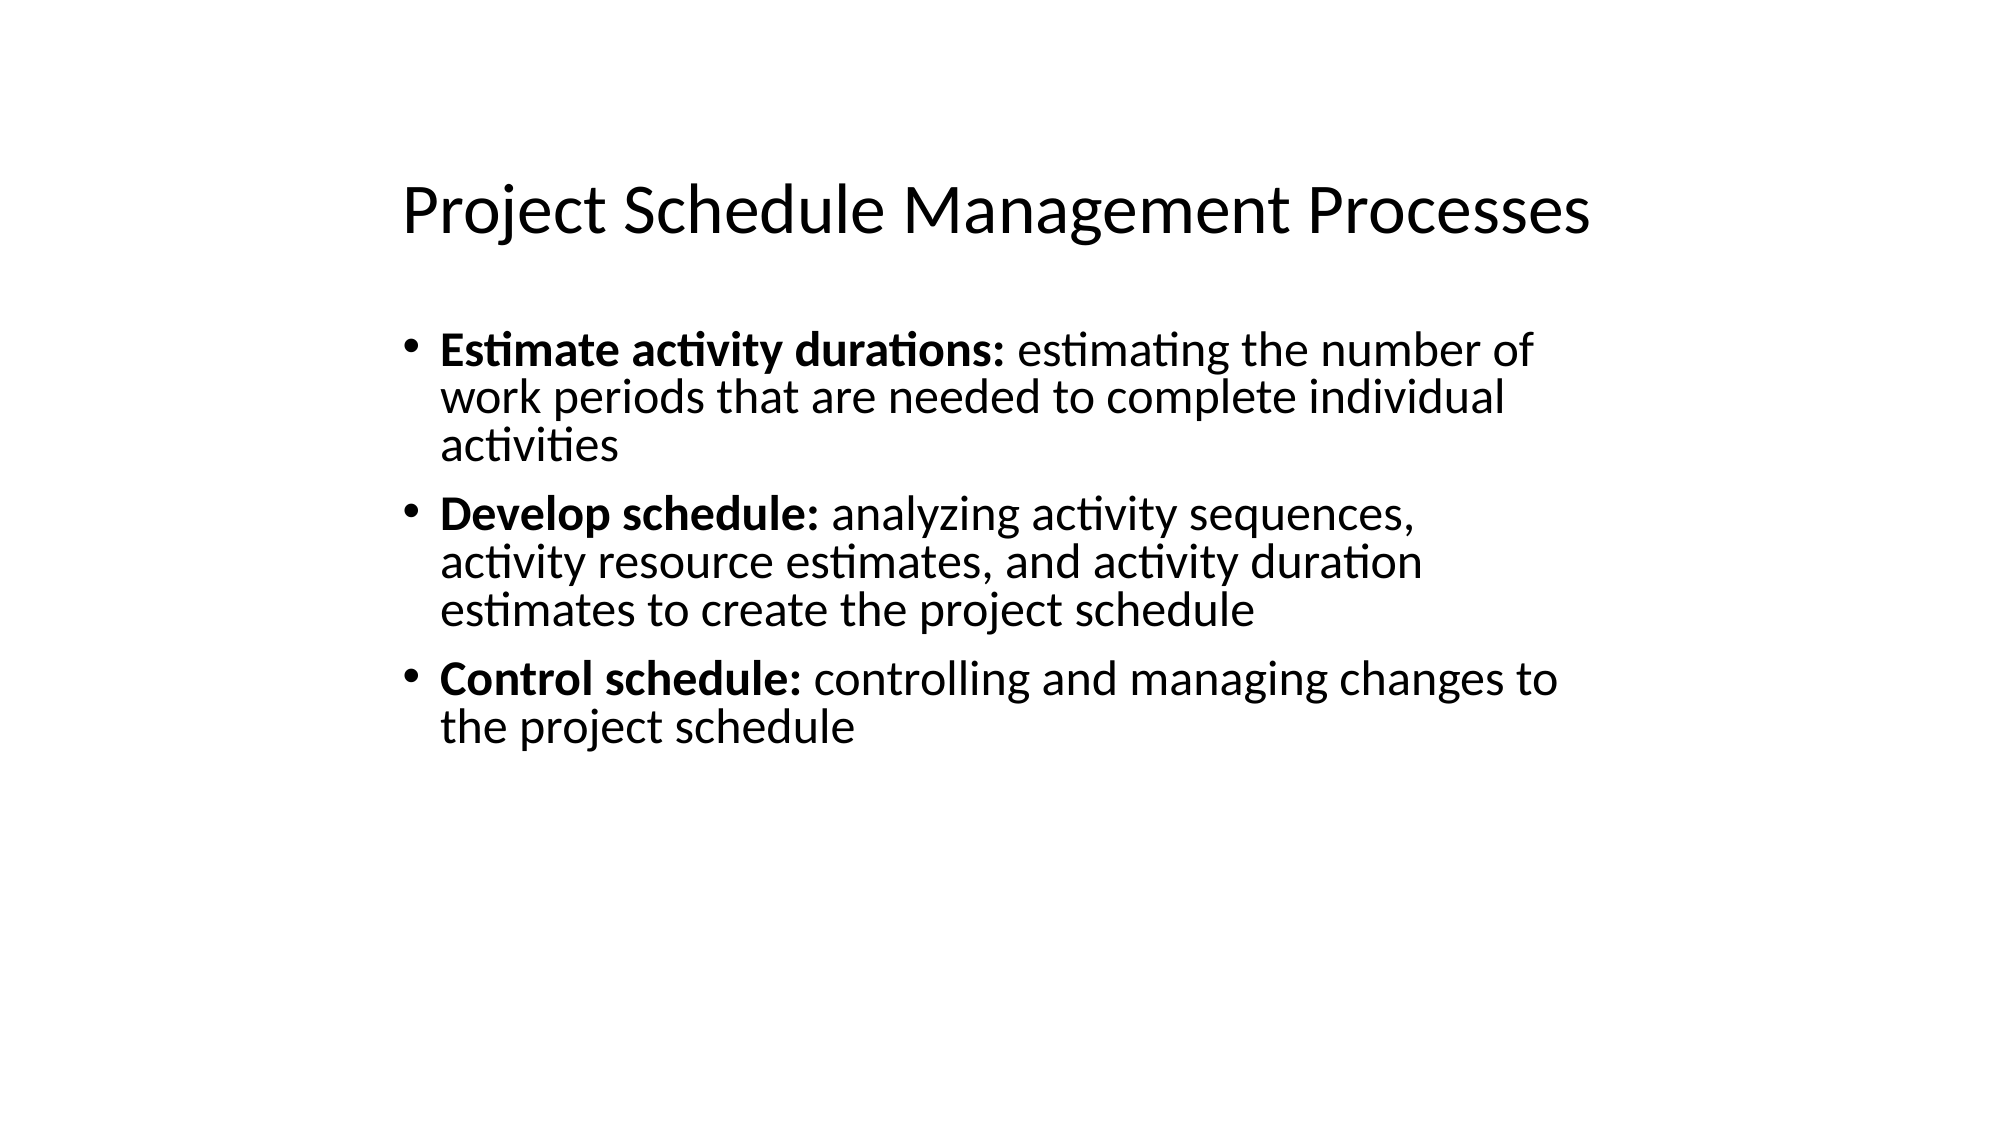

# Project Schedule Management Processes
Estimate activity durations: estimating the number of work periods that are needed to complete individual activities
Develop schedule: analyzing activity sequences, activity resource estimates, and activity duration estimates to create the project schedule
Control schedule: controlling and managing changes to the project schedule
The PMI Registered Education Provider logo is a registered mark of the Project Management Institute, Inc.
*This definition is taken from the Glossary of Project Management Institute, A Guide to the Project Management Body of Knowledge, (PMBOK® Guide) – Sixth Edition, Project Management Institute Inc., 2017.